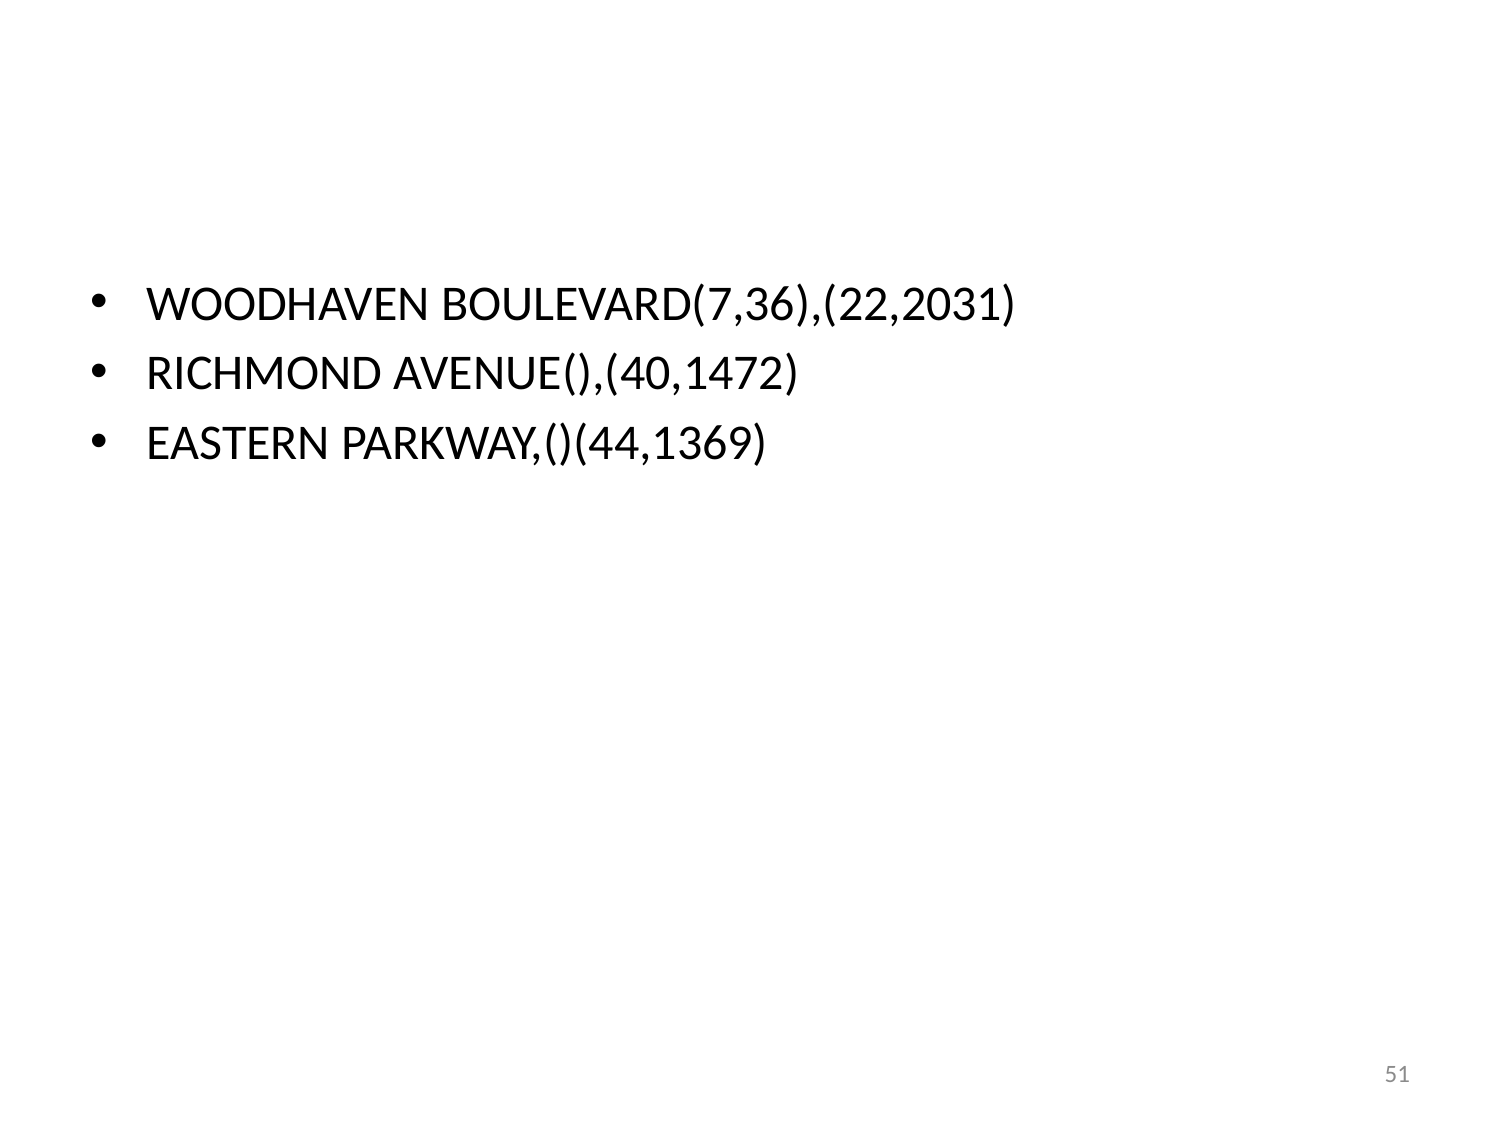

#
WOODHAVEN BOULEVARD(7,36),(22,2031)
RICHMOND AVENUE(),(40,1472)
EASTERN PARKWAY,()(44,1369)

51